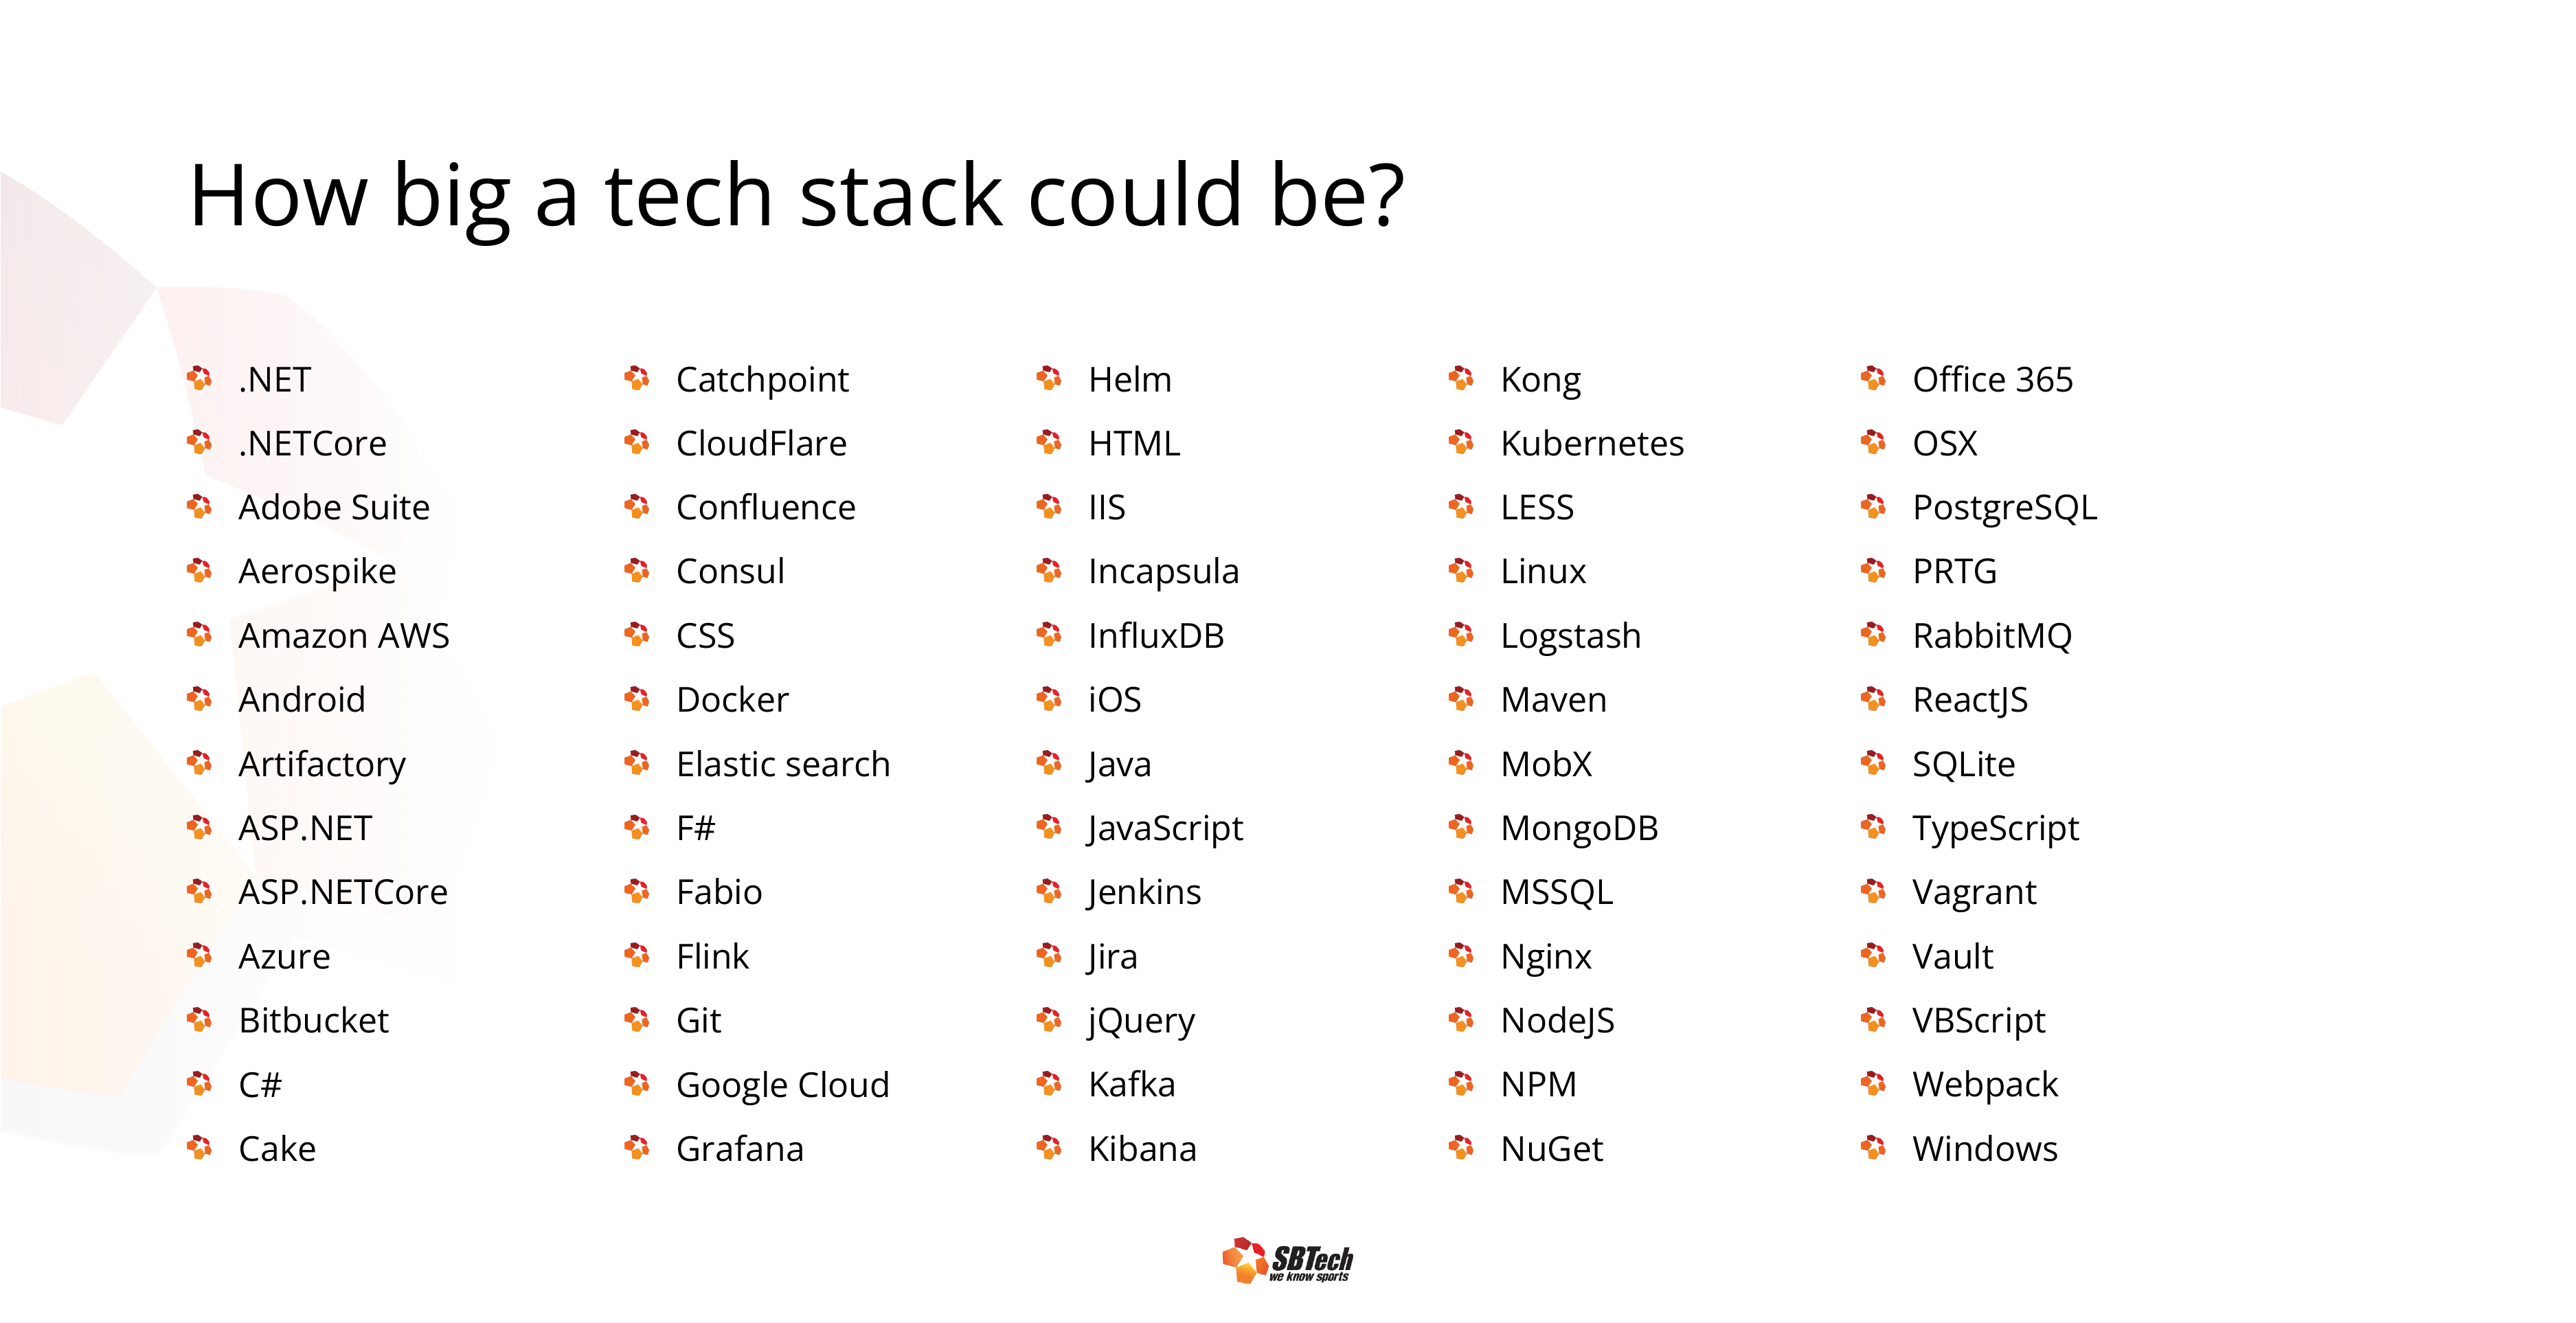

# How big a tech stack could be?
Kong
Kubernetes
LESS
Linux
Logstash
Maven
MobX
MongoDB
MSSQL
Nginx
NodeJS
NPM
NuGet
Office 365
OSX
PostgreSQL
PRTG
RabbitMQ
ReactJS
SQLite
TypeScript
Vagrant
Vault
VBScript
Webpack
Windows
.NET
.NETCore
Adobe Suite
Aerospike
Amazon AWS
Android
Artifactory
ASP.NET
ASP.NETCore
Azure
Bitbucket
C#
Cake
Catchpoint
CloudFlare
Confluence
Consul
CSS
Docker
Elastic search
F#
Fabio
Flink
Git
Google Cloud
Grafana
Helm
HTML
IIS
Incapsula
InfluxDB
iOS
Java
JavaScript
Jenkins
Jira
jQuery
Kafka
Kibana